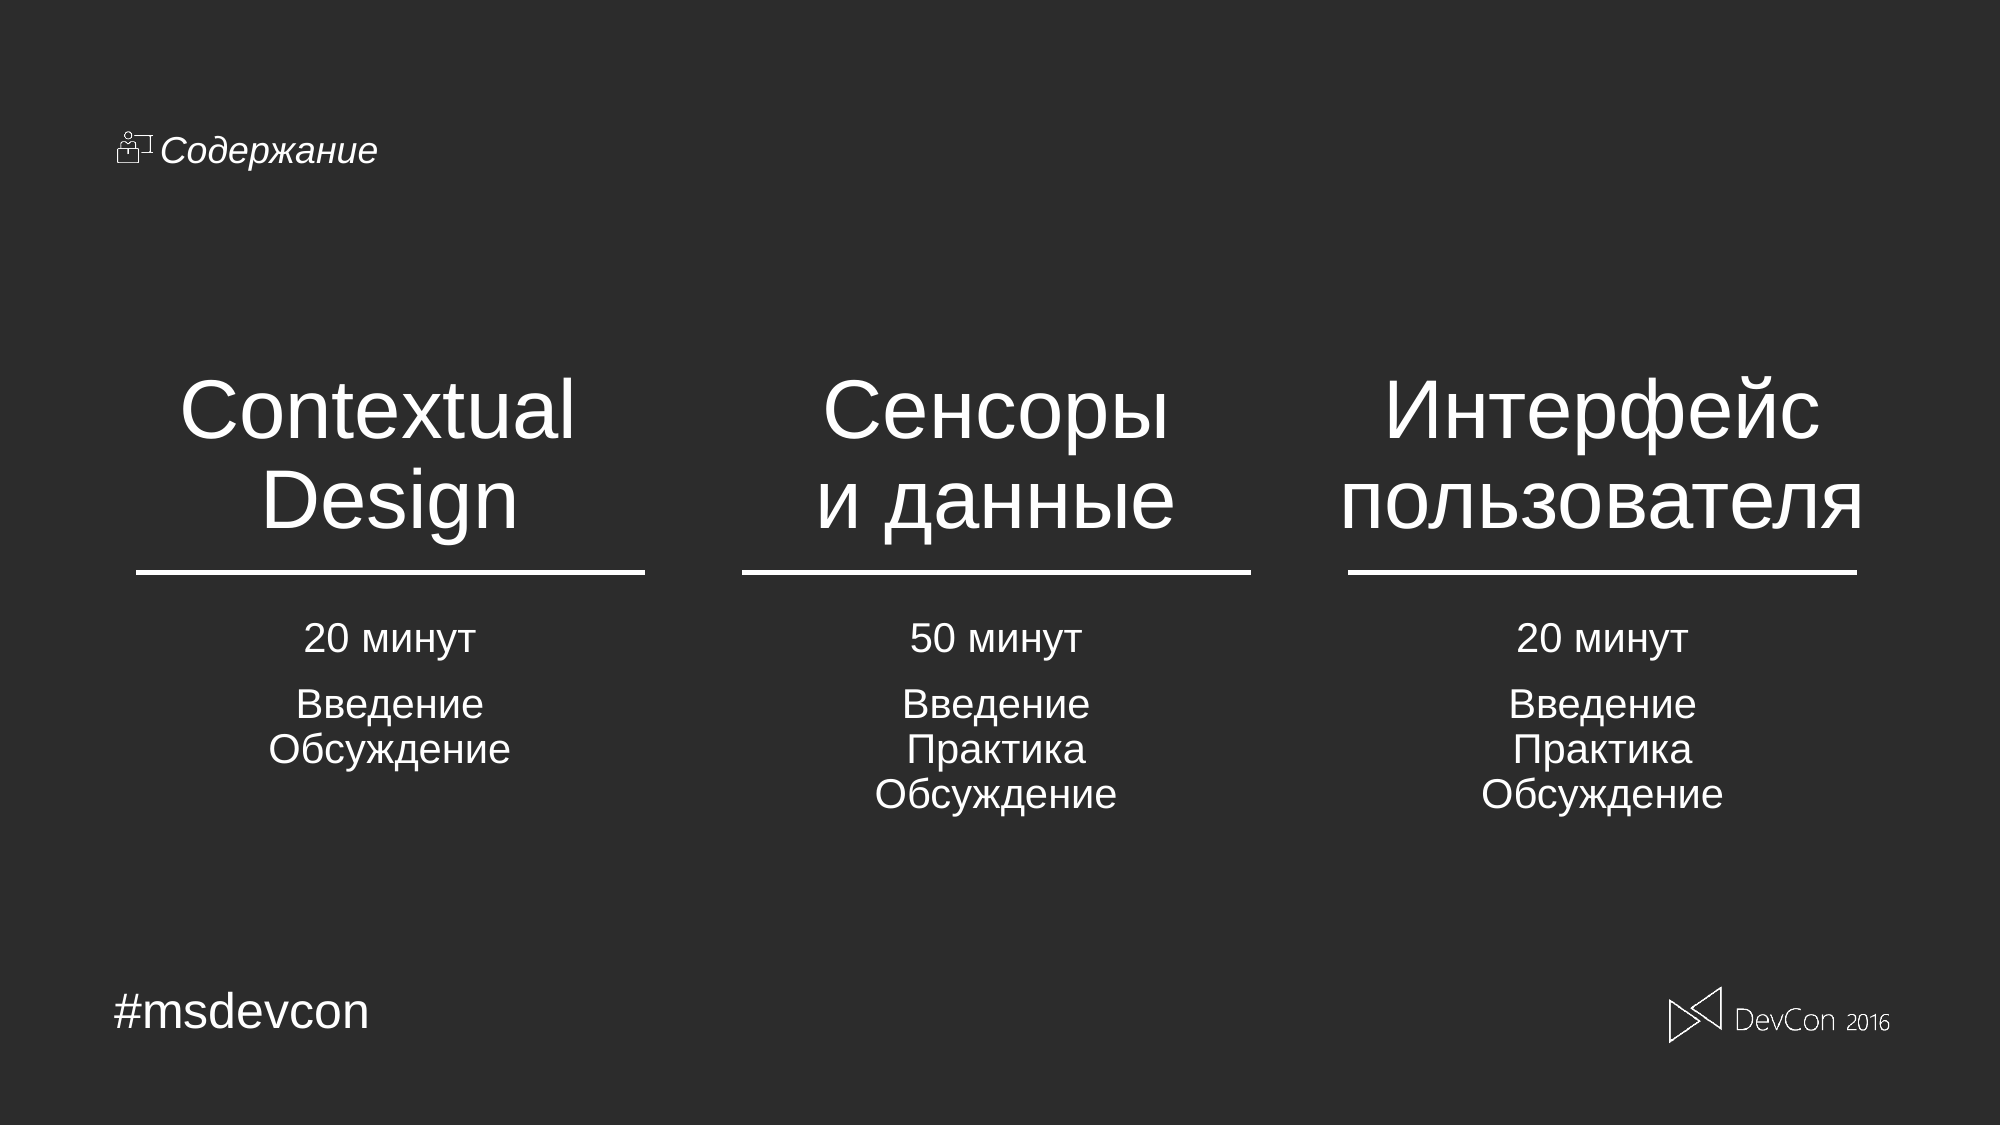

Интерфейс пользователя
# Contextual Design
Сенсоры
и данные
20 минут
Введение
Обсуждение
20 минут
Введение
Практика
Обсуждение
50 минут
Введение
Практика
Обсуждение